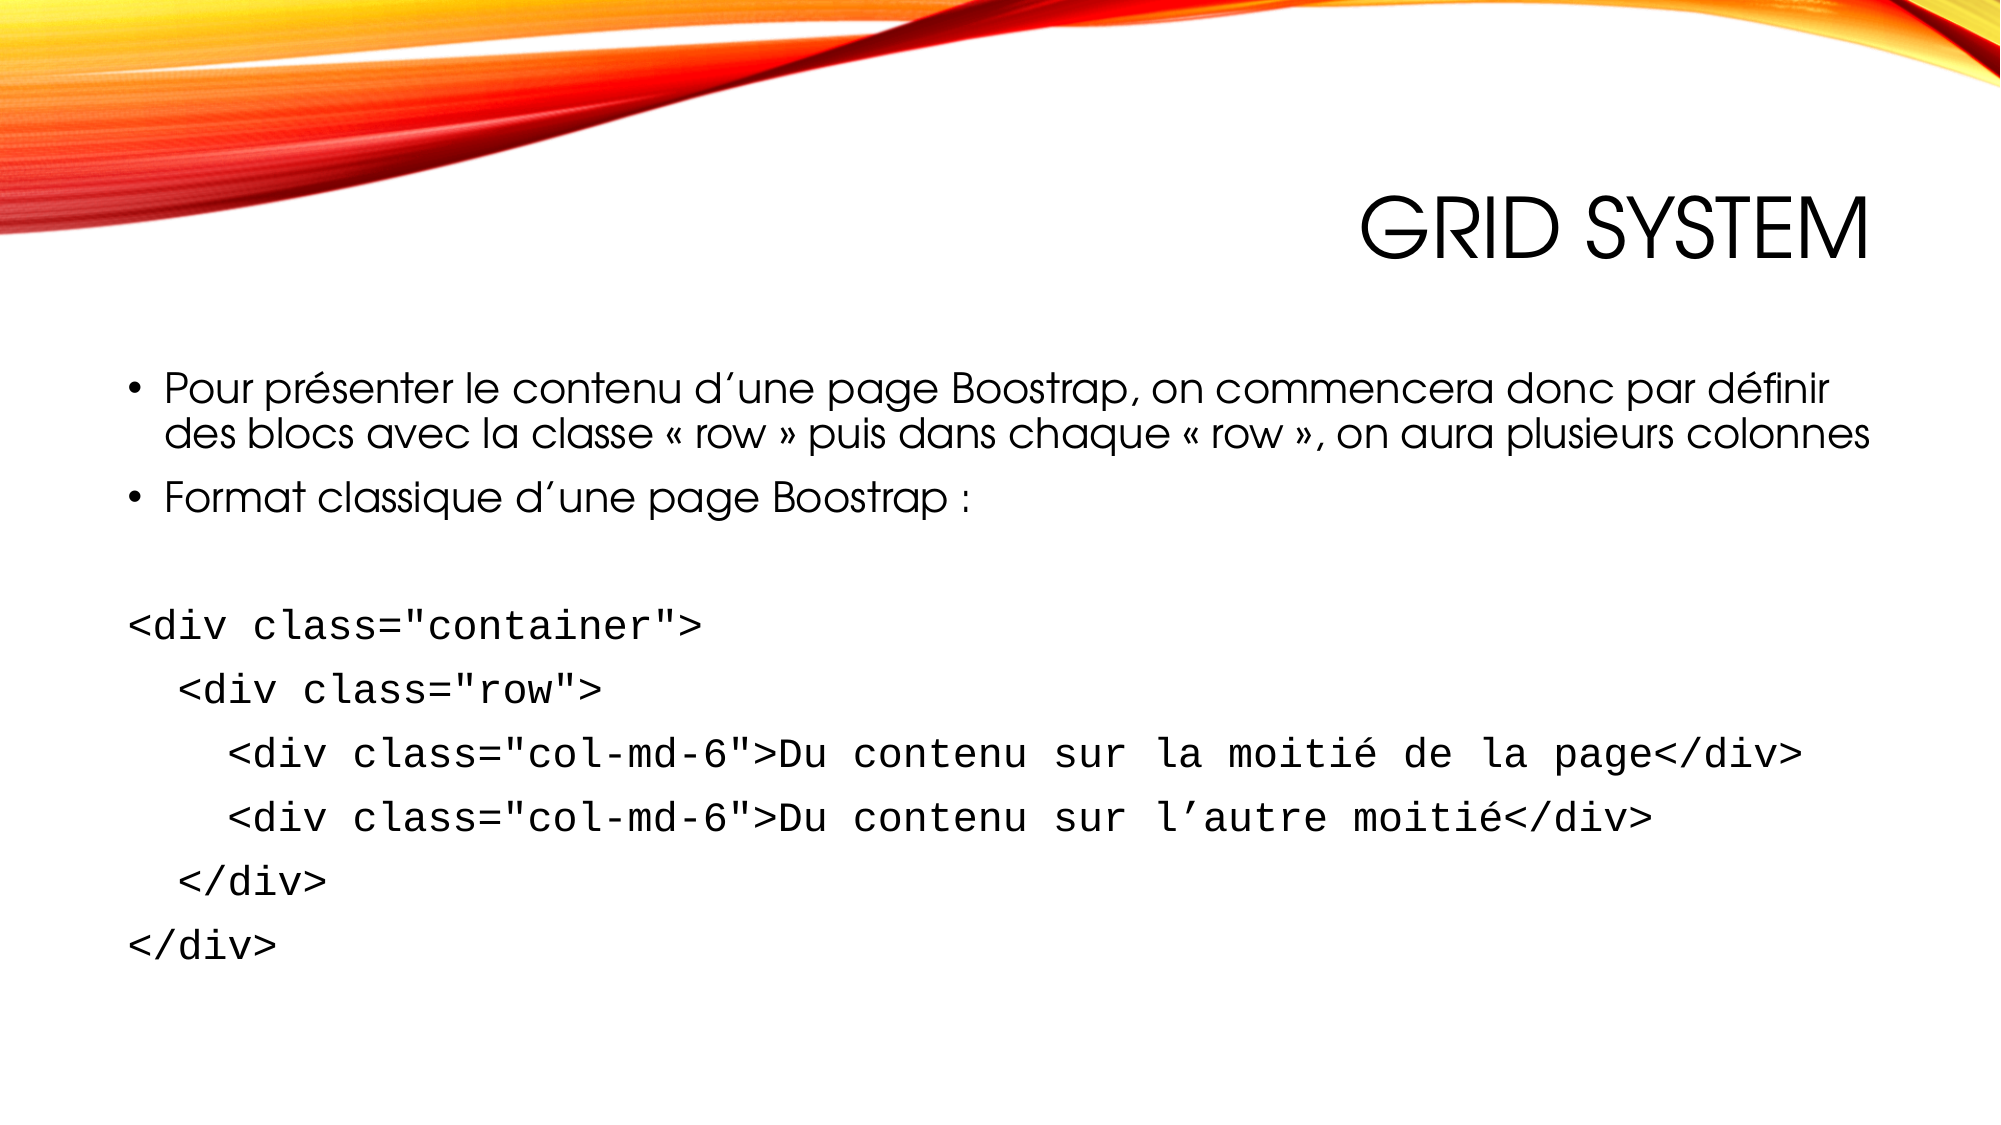

# GRID System
Pour présenter le contenu d’une page Boostrap, on commencera donc par définir des blocs avec la classe « row » puis dans chaque « row », on aura plusieurs colonnes
Format classique d’une page Boostrap :

<div class="container">
  <div class="row">
    <div class="col-md-6">Du contenu sur la moitié de la page</div>
    <div class="col-md-6">Du contenu sur l’autre moitié</div>
  </div>
</div>